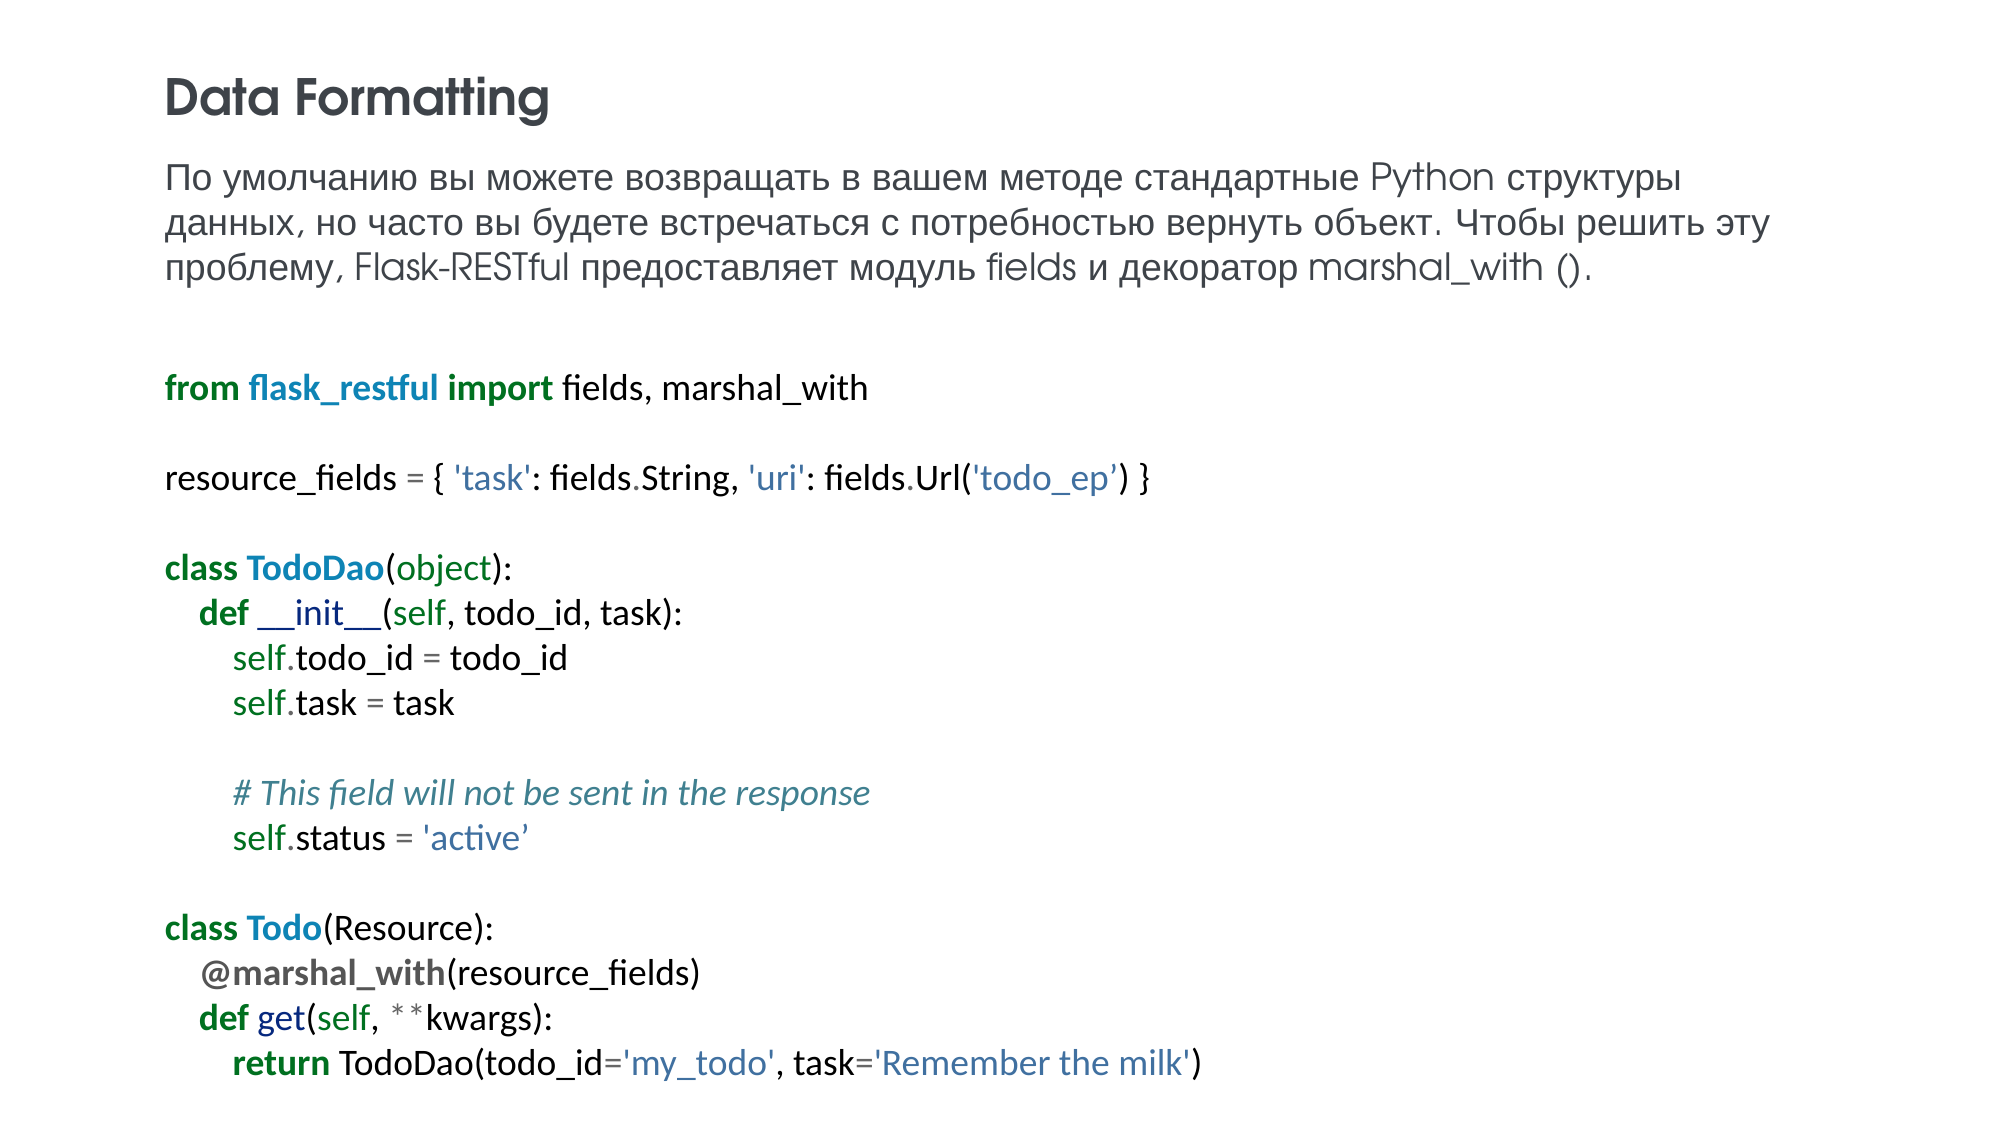

Data Formatting

По умолчанию вы можете возвращать в вашем методе стандартные Python структуры данных, но часто вы будете встречаться с потребностью вернуть объект. Чтобы решить эту проблему, Flask-RESTful предоставляет модуль fields и декоратор marshal_with ().
from flask_restful import fields, marshal_with

resource_fields = { 'task': fields.String, 'uri': fields.Url('todo_ep’) }

class TodoDao(object):
    def __init__(self, todo_id, task):
        self.todo_id = todo_id
        self.task = task

        # This field will not be sent in the response
        self.status = 'active’

class Todo(Resource):
    @marshal_with(resource_fields)
    def get(self, **kwargs):
        return TodoDao(todo_id='my_todo', task='Remember the milk')